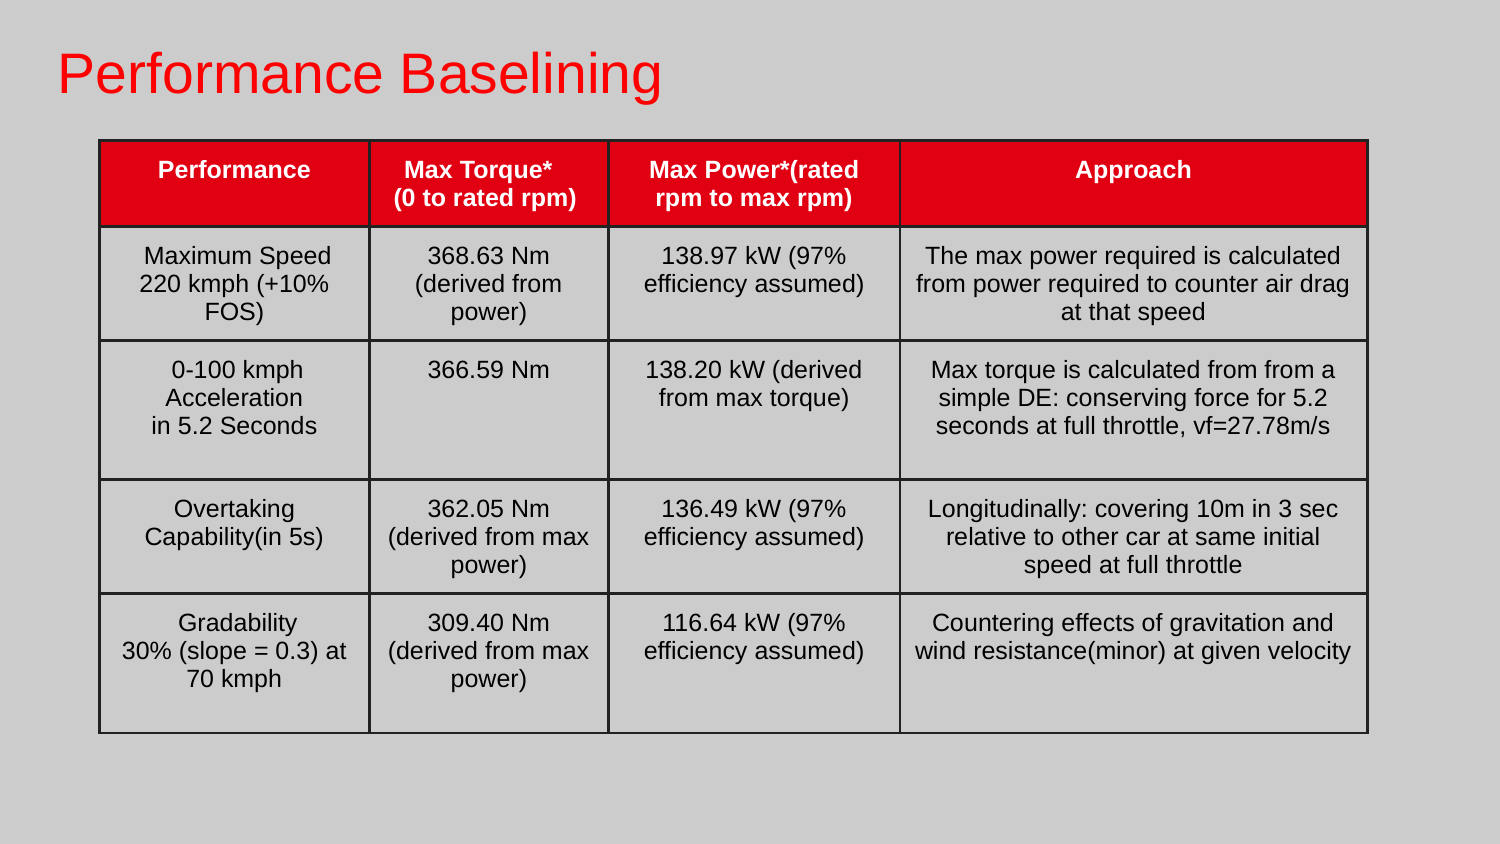

# Performance Baselining
| Performance | Max Torque\* (0 to rated rpm) | Max Power\*(rated rpm to max rpm) | Approach |
| --- | --- | --- | --- |
| Maximum Speed 220 kmph (+10% FOS) | 368.63 Nm (derived from power) | 138.97 kW (97% efficiency assumed) | The max power required is calculated from power required to counter air drag at that speed |
| 0-100 kmph Acceleration in 5.2 Seconds | 366.59 Nm | 138.20 kW (derived from max torque) | Max torque is calculated from from a simple DE: conserving force for 5.2 seconds at full throttle, vf=27.78m/s |
| Overtaking Capability(in 5s) | 362.05 Nm (derived from max power) | 136.49 kW (97% efficiency assumed) | Longitudinally: covering 10m in 3 sec relative to other car at same initial speed at full throttle |
| Gradability 30% (slope = 0.3) at 70 kmph | 309.40 Nm (derived from max power) | 116.64 kW (97% efficiency assumed) | Countering effects of gravitation and wind resistance(minor) at given velocity |